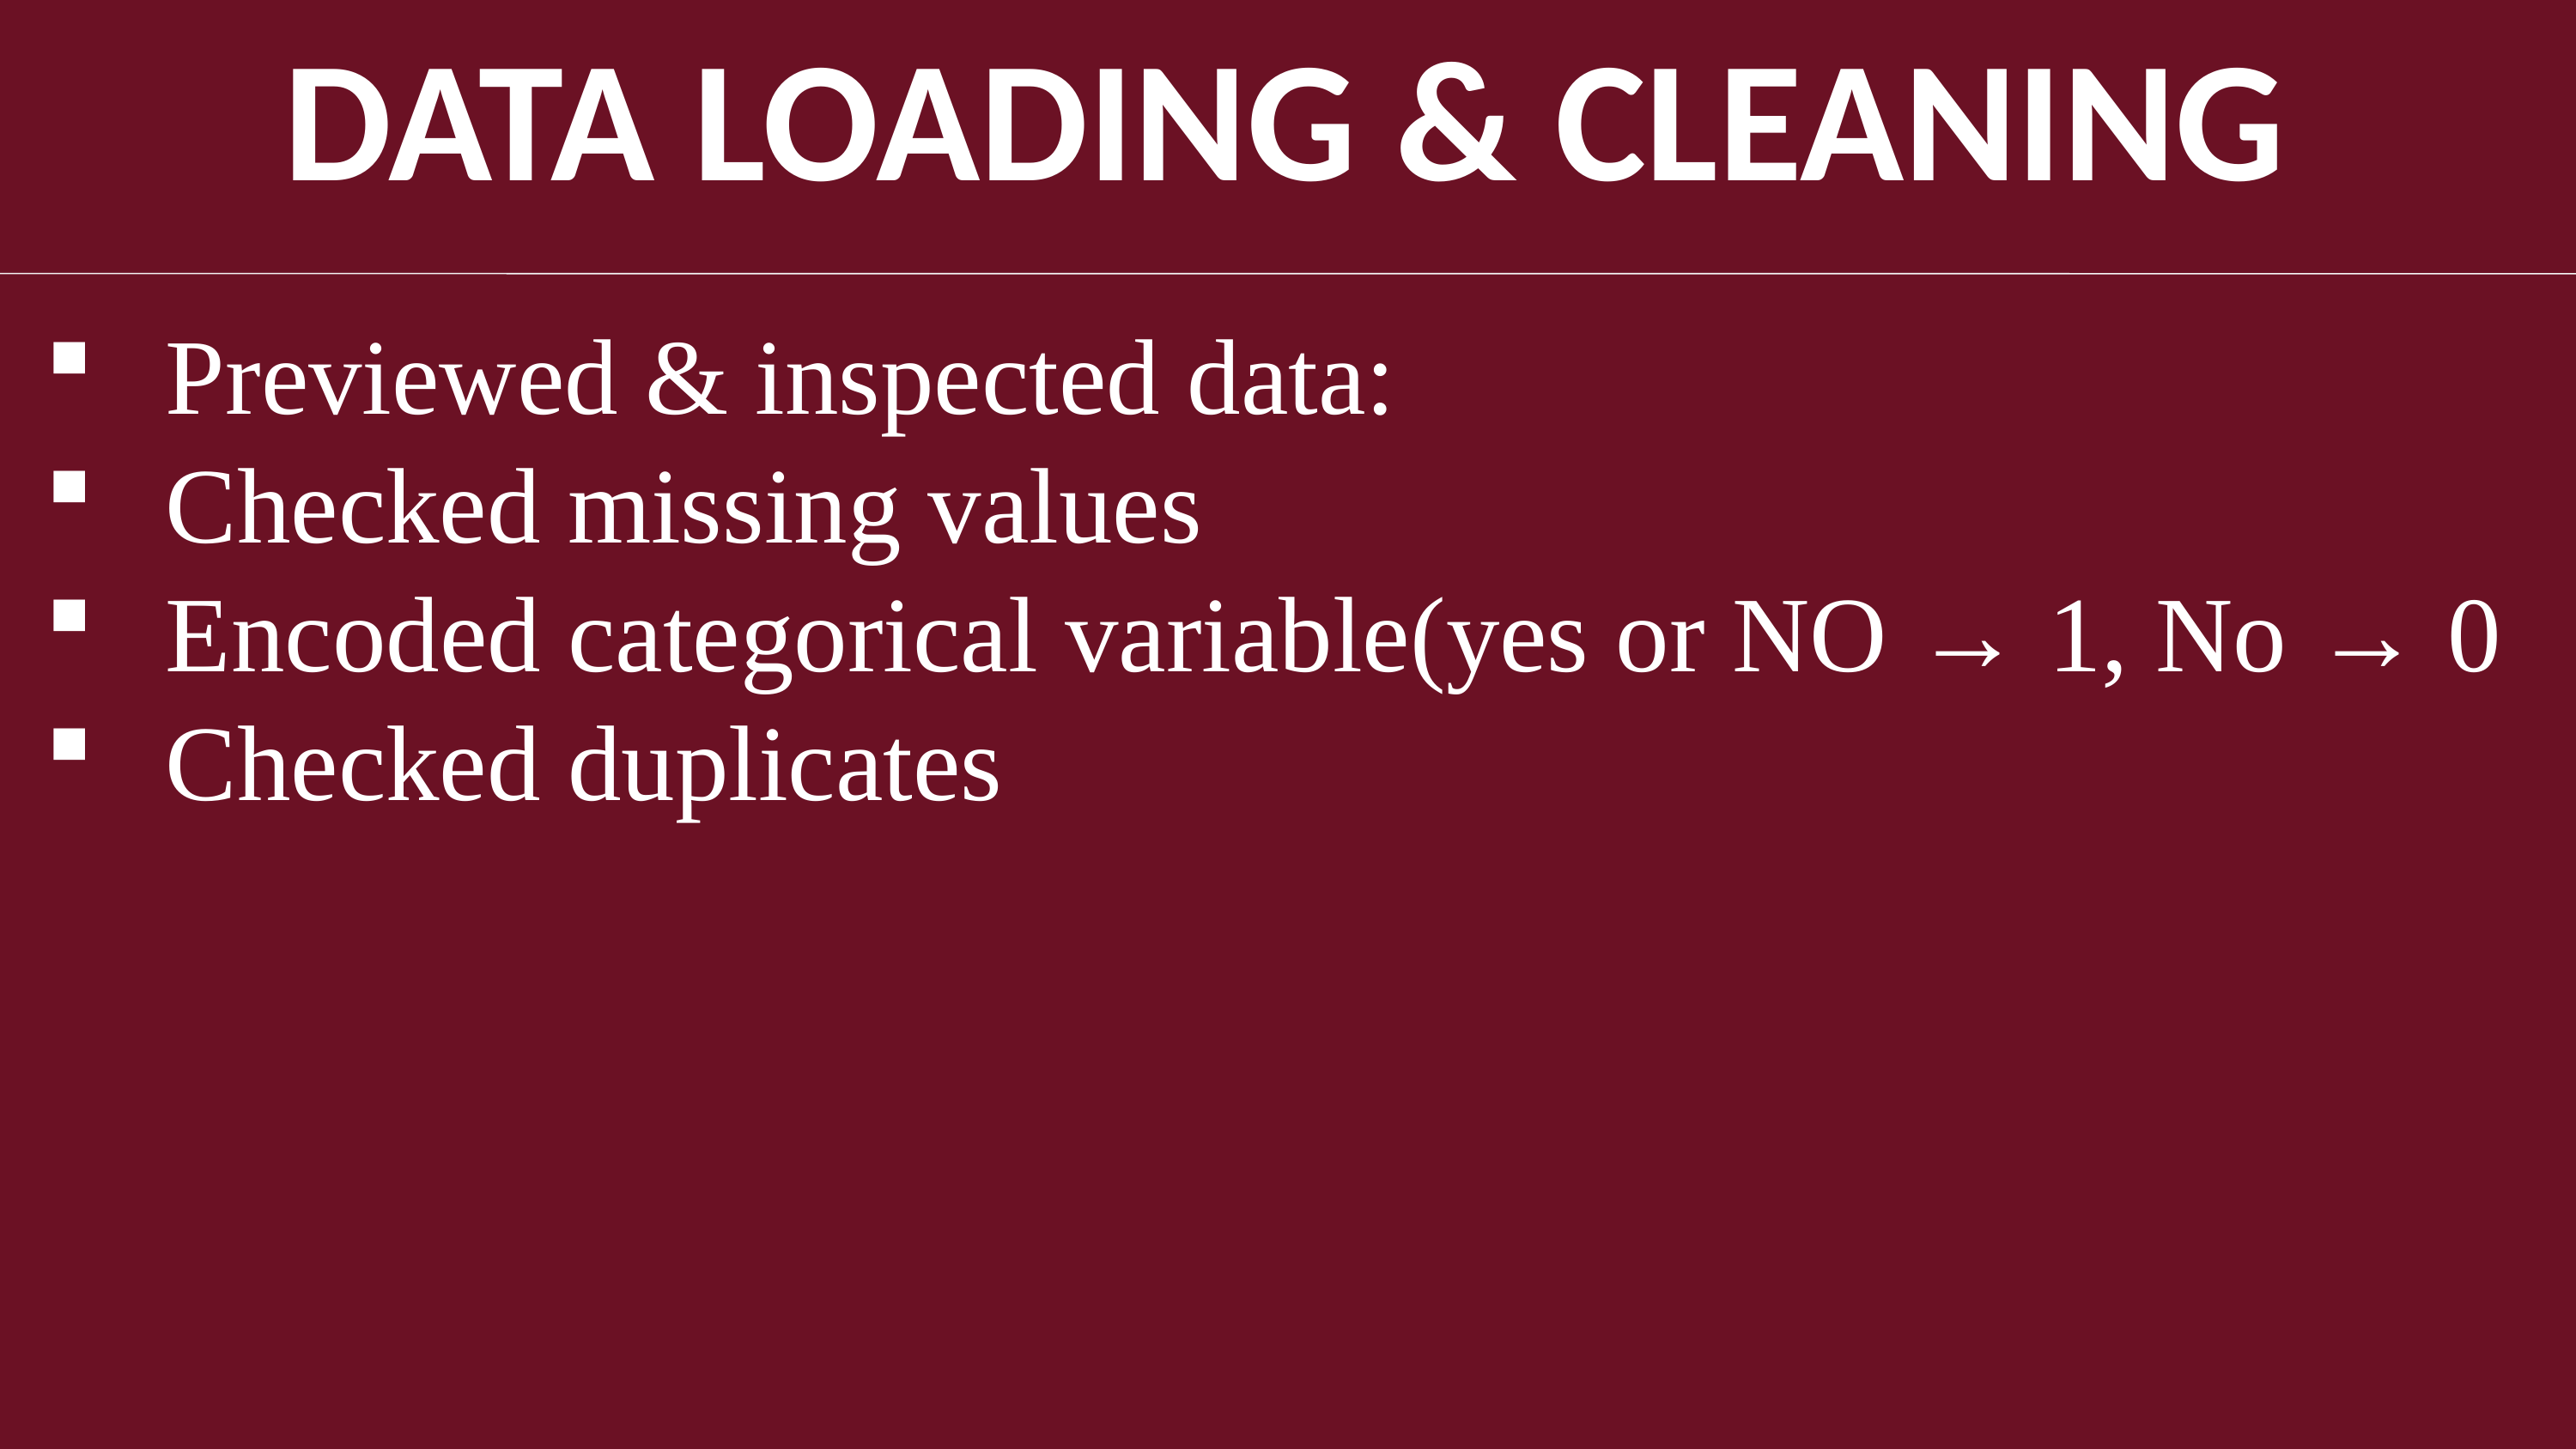

DATA LOADING & CLEANING

Previewed & inspected data:
Checked missing values
Encoded categorical variable(yes or NO → 1, No → 0
Checked duplicates